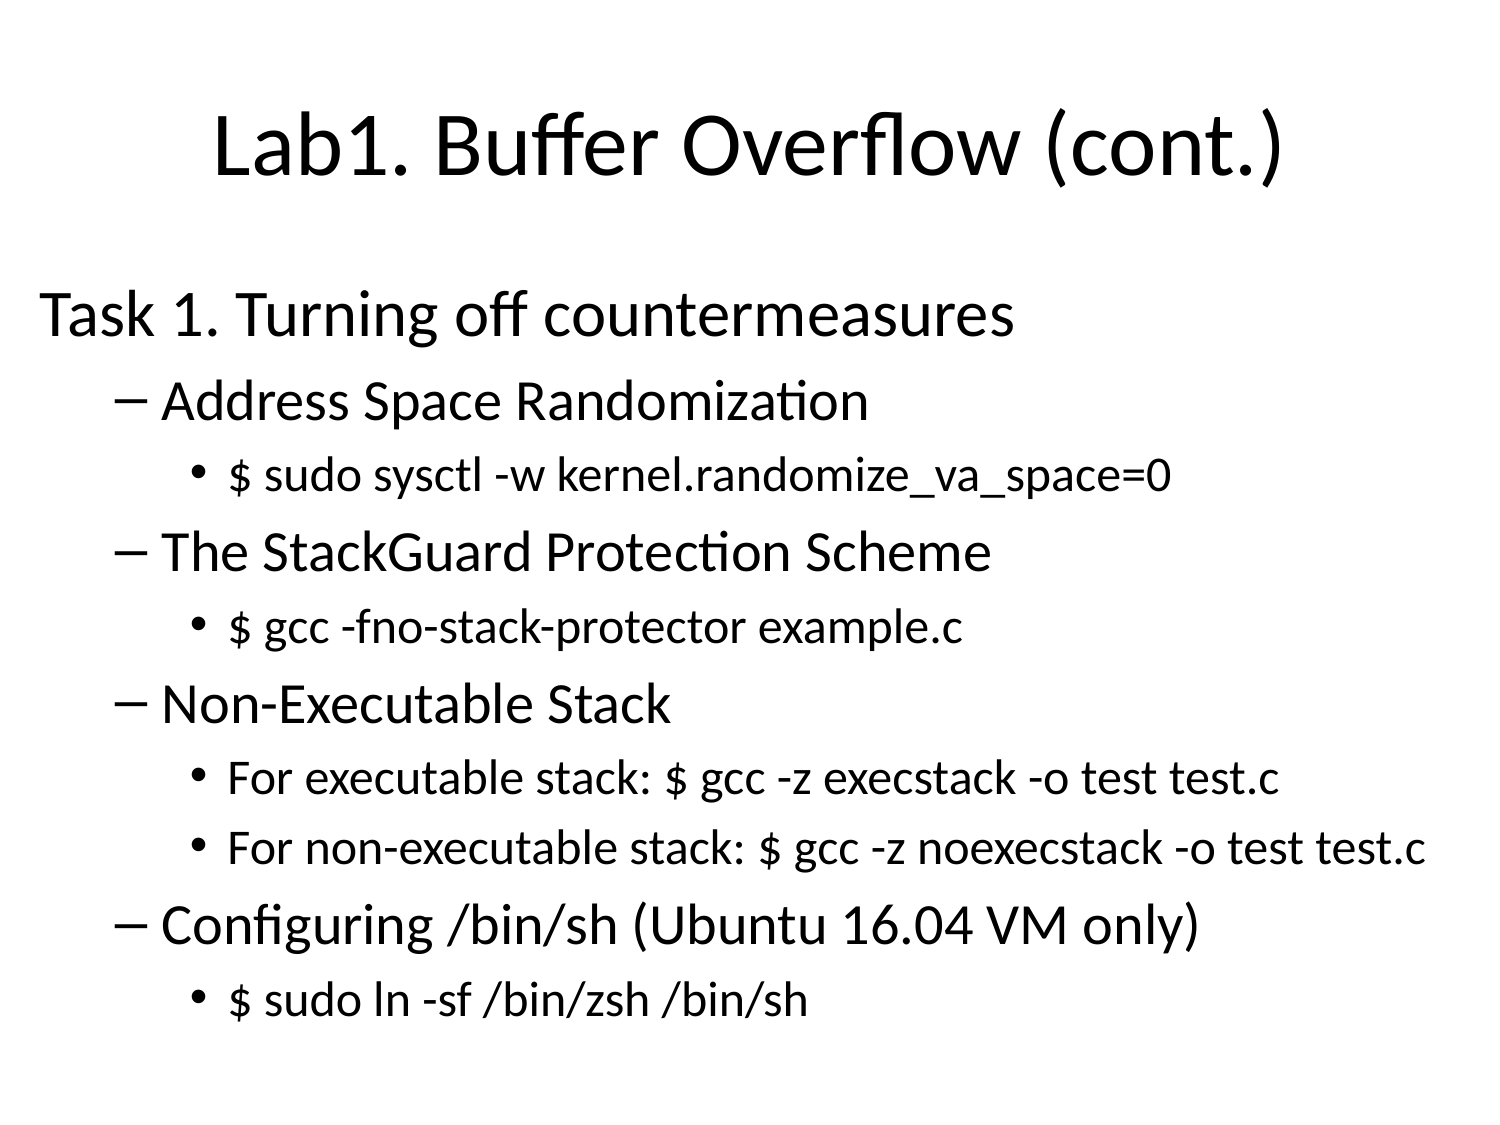

# Lab1. Buffer Overflow (cont.)
Task 1. Turning off countermeasures
Address Space Randomization
$ sudo sysctl -w kernel.randomize_va_space=0
The StackGuard Protection Scheme
$ gcc -fno-stack-protector example.c
Non-Executable Stack
For executable stack: $ gcc -z execstack -o test test.c
For non-executable stack: $ gcc -z noexecstack -o test test.c
Configuring /bin/sh (Ubuntu 16.04 VM only)
$ sudo ln -sf /bin/zsh /bin/sh